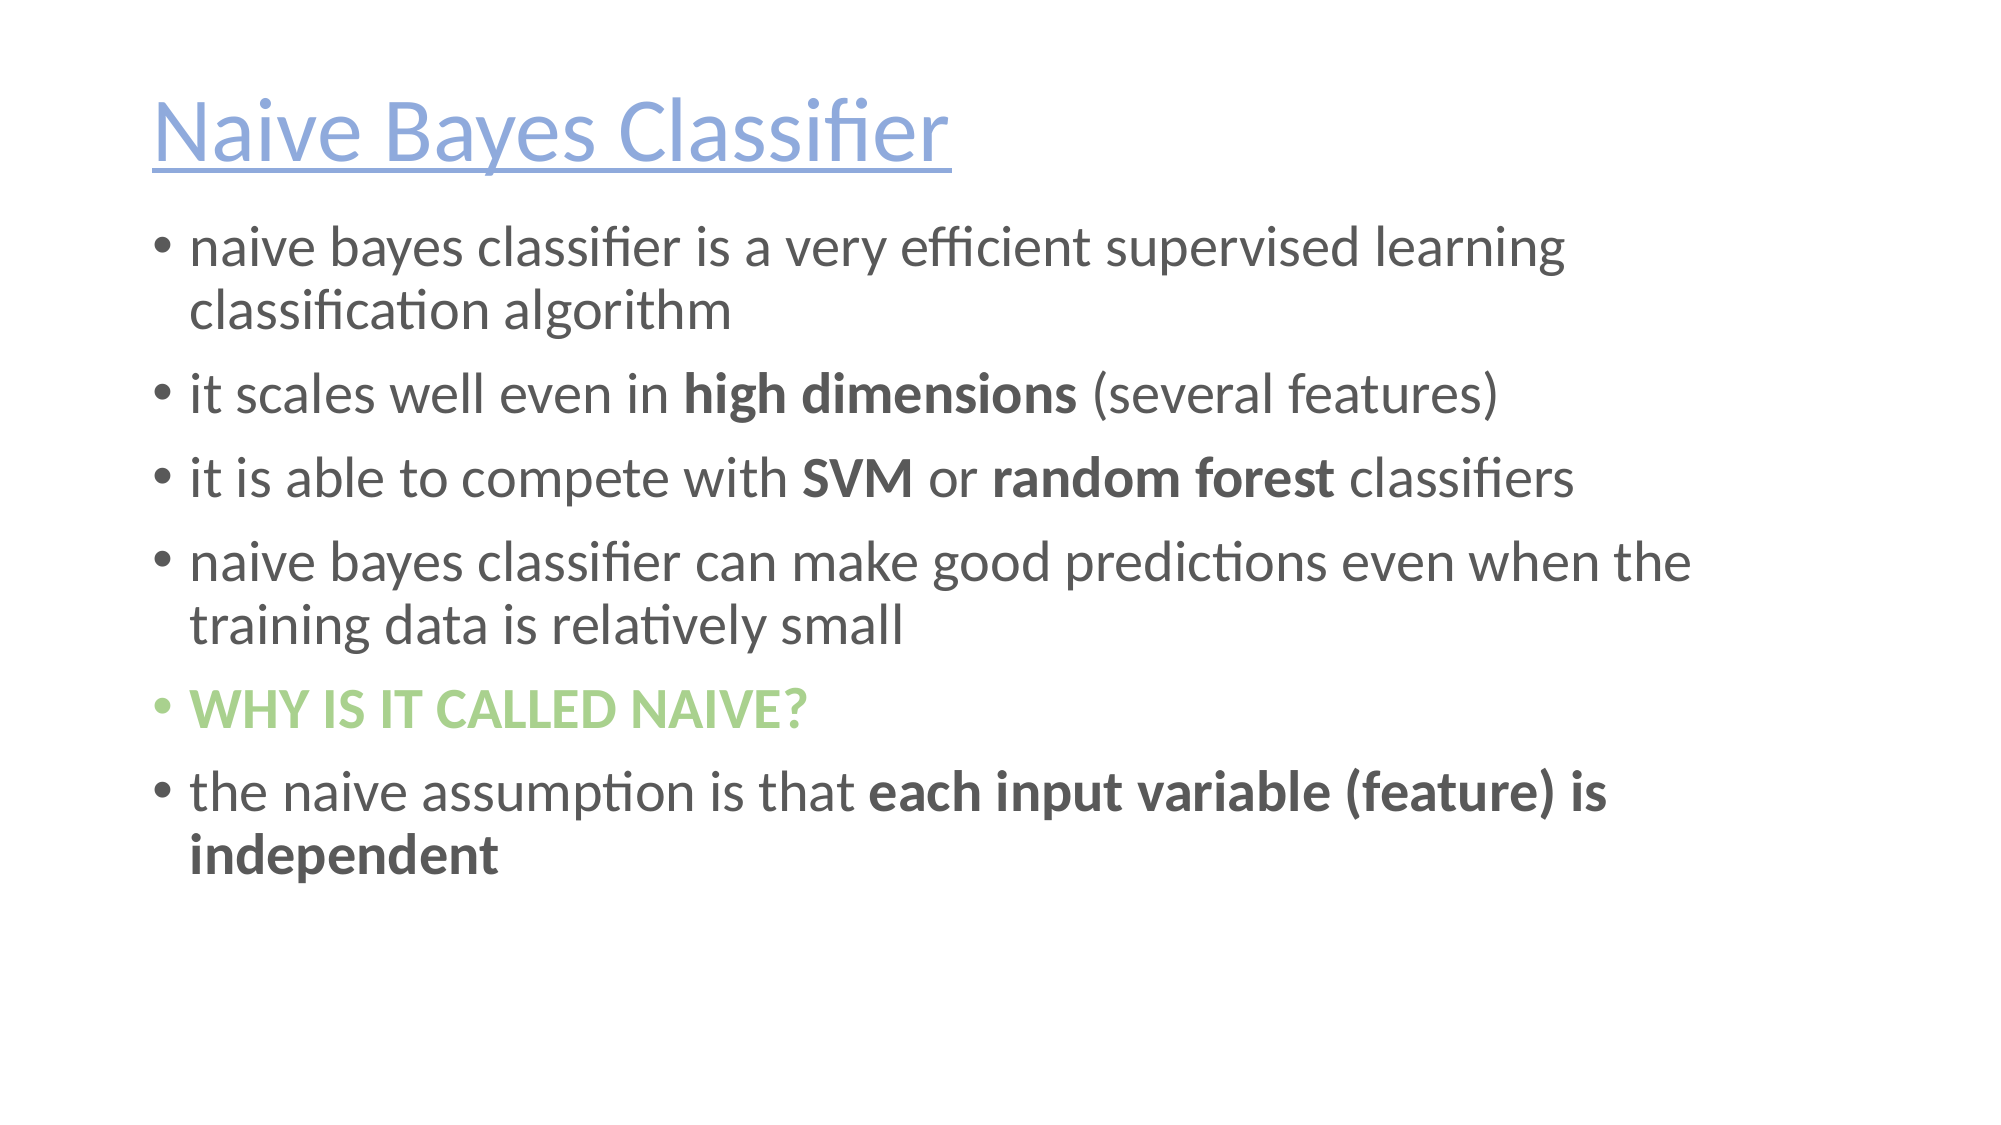

# Naive Bayes Classifier
naive bayes classifier is a very efficient supervised learning classification algorithm
it scales well even in high dimensions (several features)
it is able to compete with SVM or random forest classifiers
naive bayes classifier can make good predictions even when the training data is relatively small
WHY IS IT CALLED NAIVE?
the naive assumption is that each input variable (feature) is independent